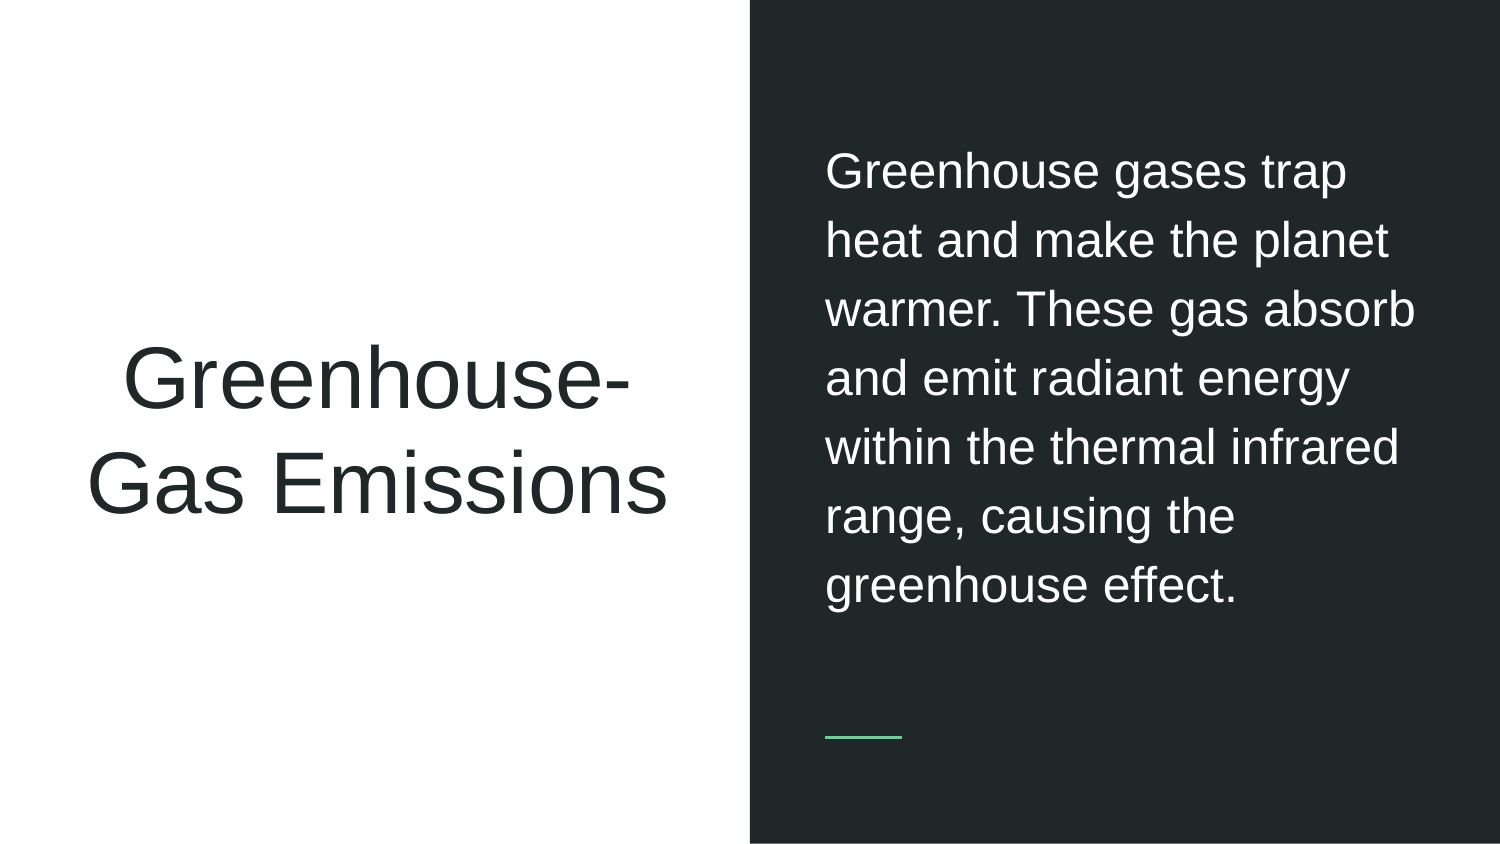

Greenhouse gases trap heat and make the planet warmer. These gas absorb and emit radiant energy within the thermal infrared range, causing the greenhouse effect.

# Greenhouse-Gas Emissions